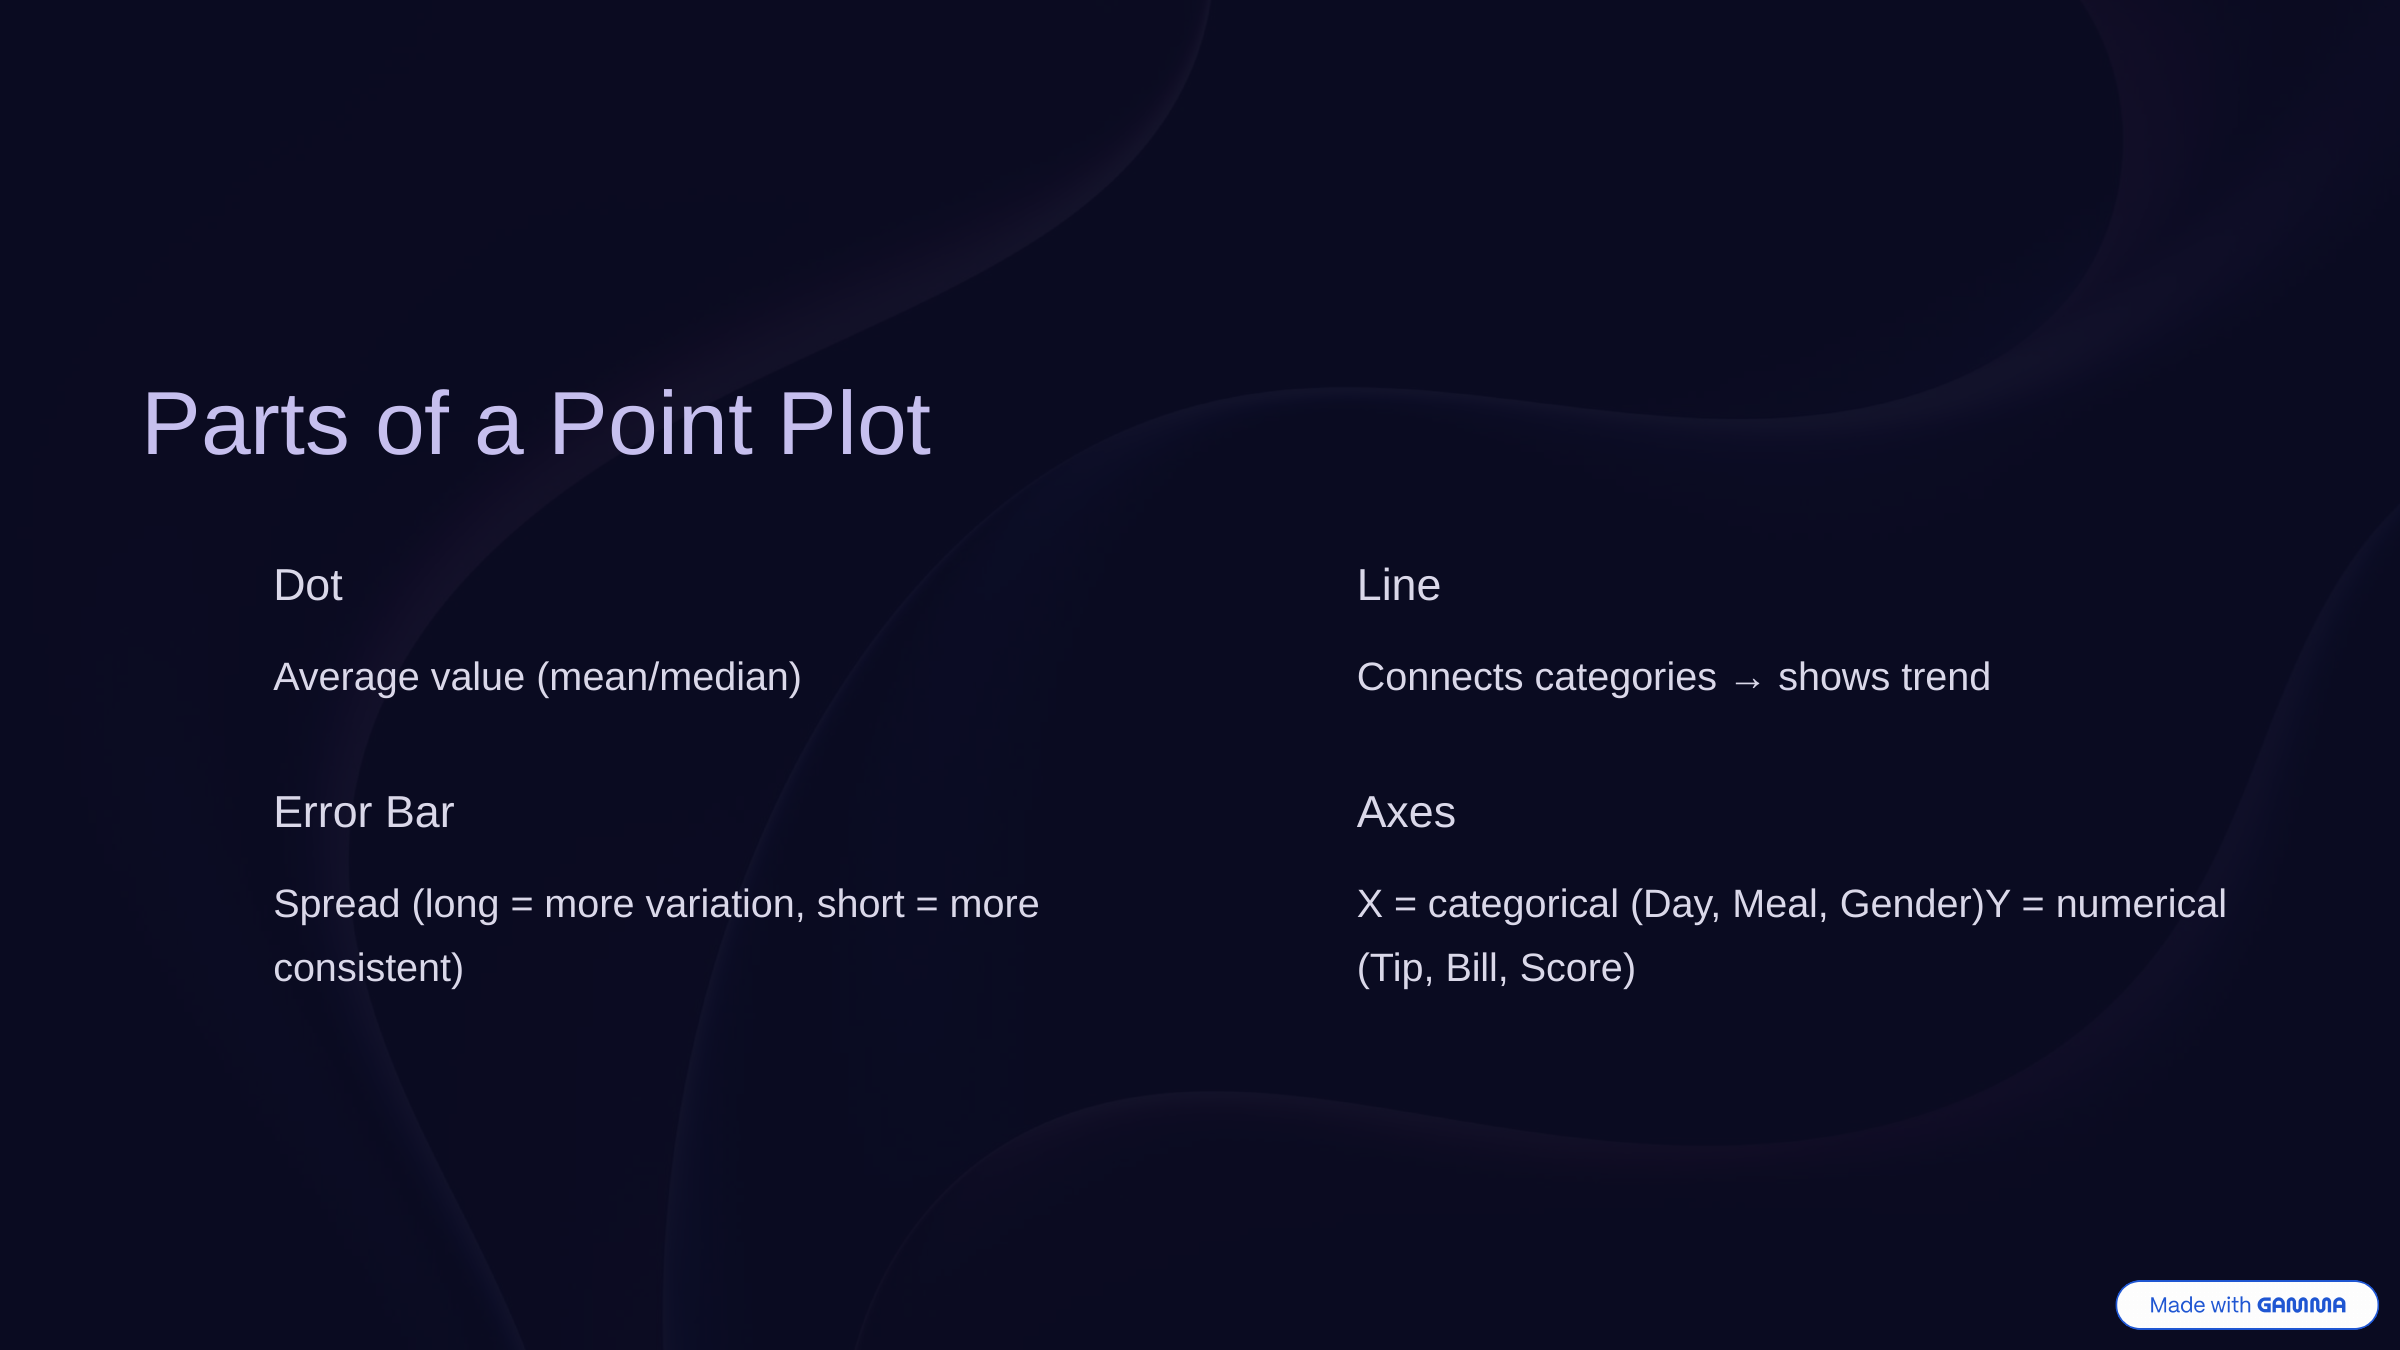

Parts of a Point Plot
Dot
Line
Average value (mean/median)
Connects categories → shows trend
Error Bar
Axes
Spread (long = more variation, short = more consistent)
X = categorical (Day, Meal, Gender)Y = numerical (Tip, Bill, Score)